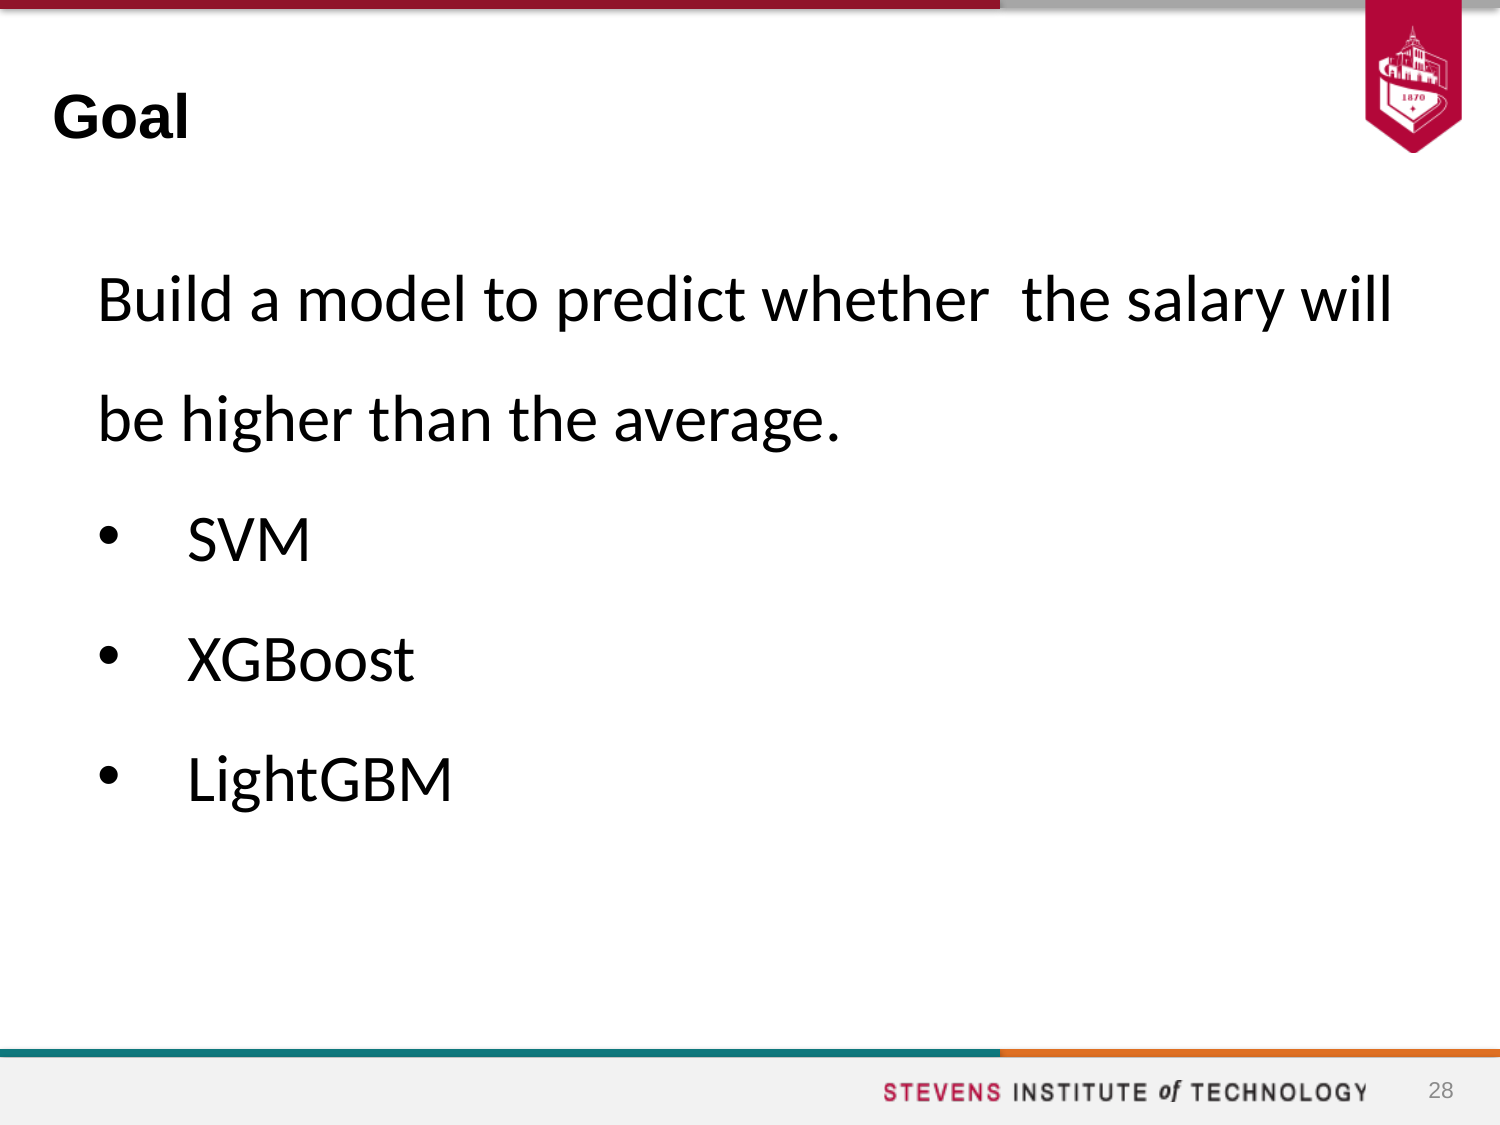

# Goal
Build a model to predict whether  the salary will be higher than the average.
 SVM
 XGBoost
 LightGBM

28